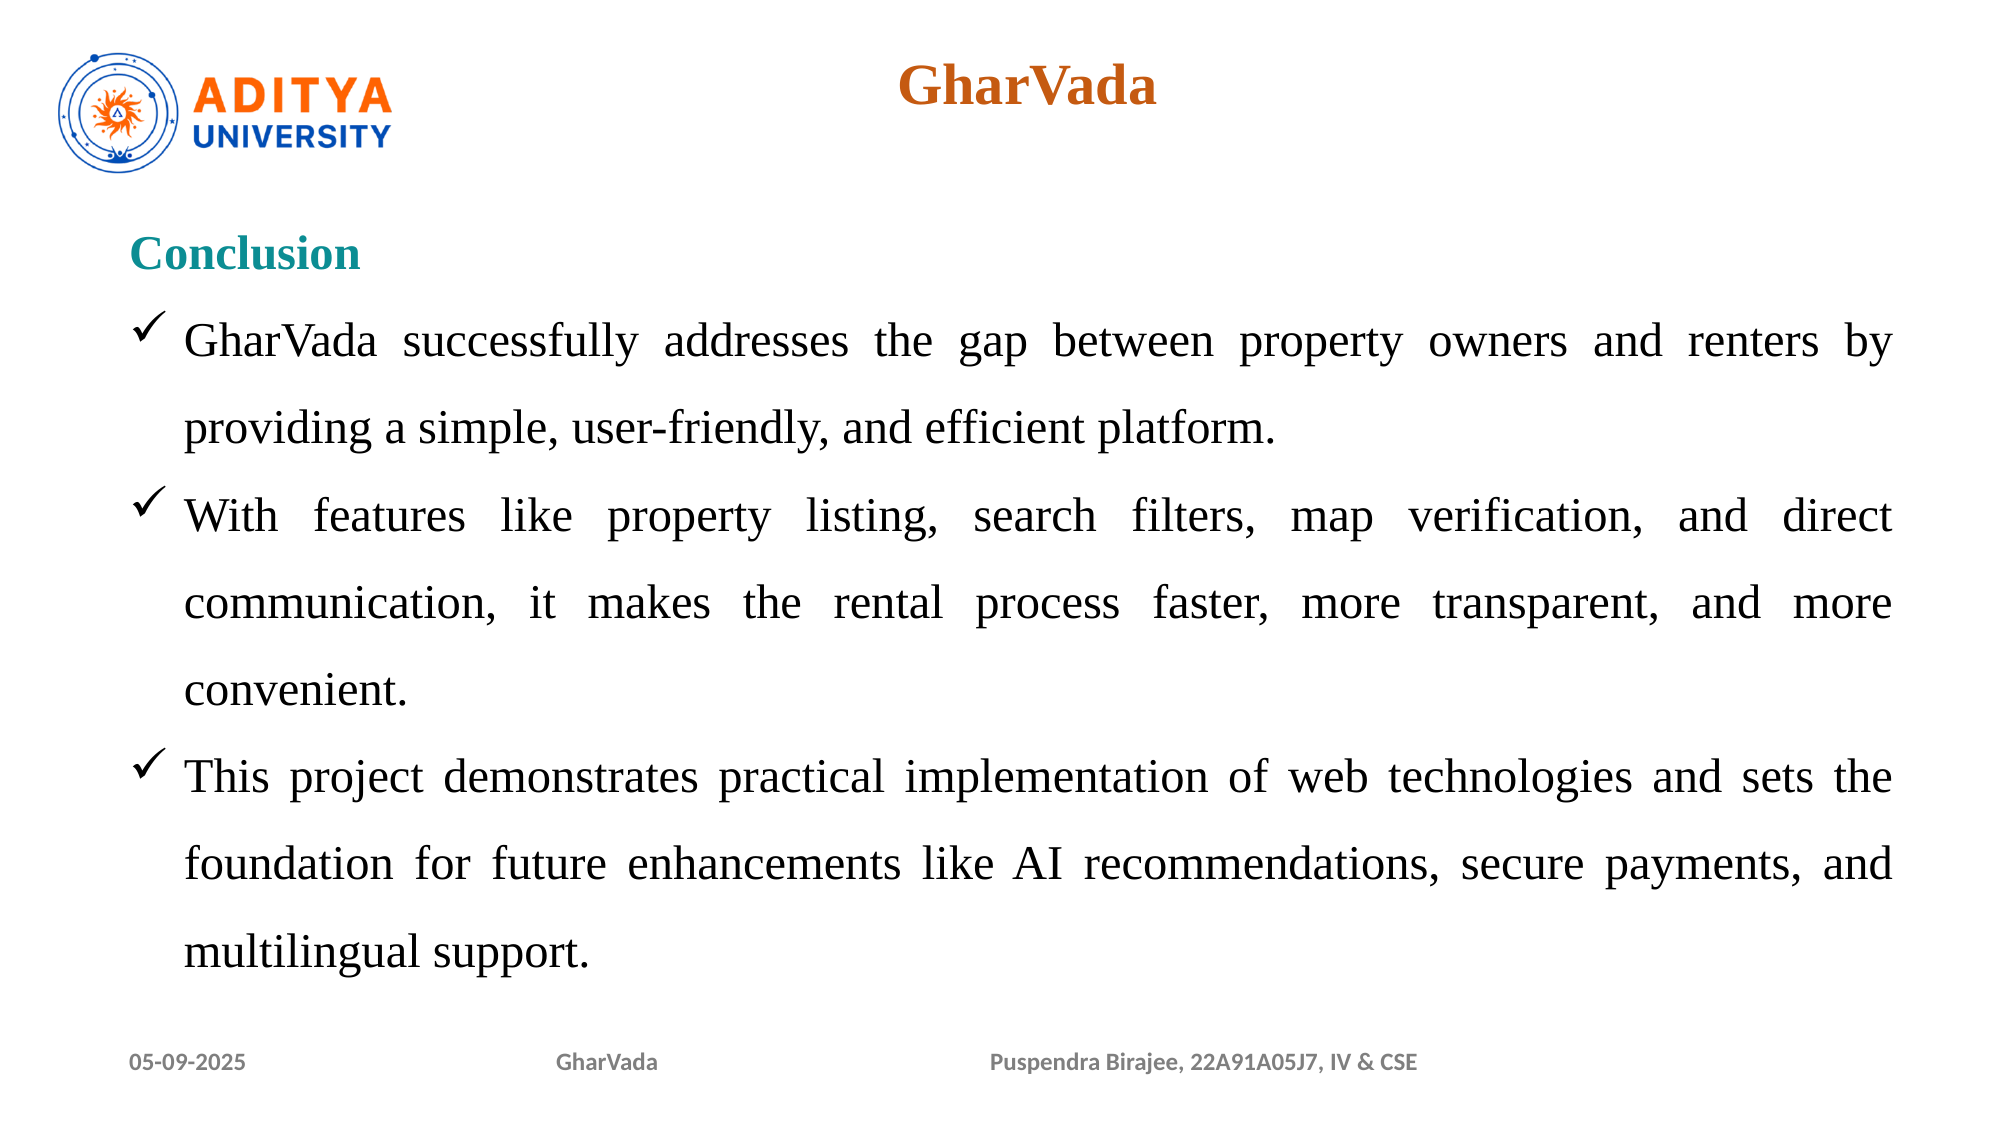

GharVada
Conclusion
GharVada successfully addresses the gap between property owners and renters by providing a simple, user-friendly, and efficient platform.
With features like property listing, search filters, map verification, and direct communication, it makes the rental process faster, more transparent, and more convenient.
This project demonstrates practical implementation of web technologies and sets the foundation for future enhancements like AI recommendations, secure payments, and multilingual support.
05-09-2025
GharVada                                                          Puspendra Birajee, 22A91A05J7, IV & CSE
12